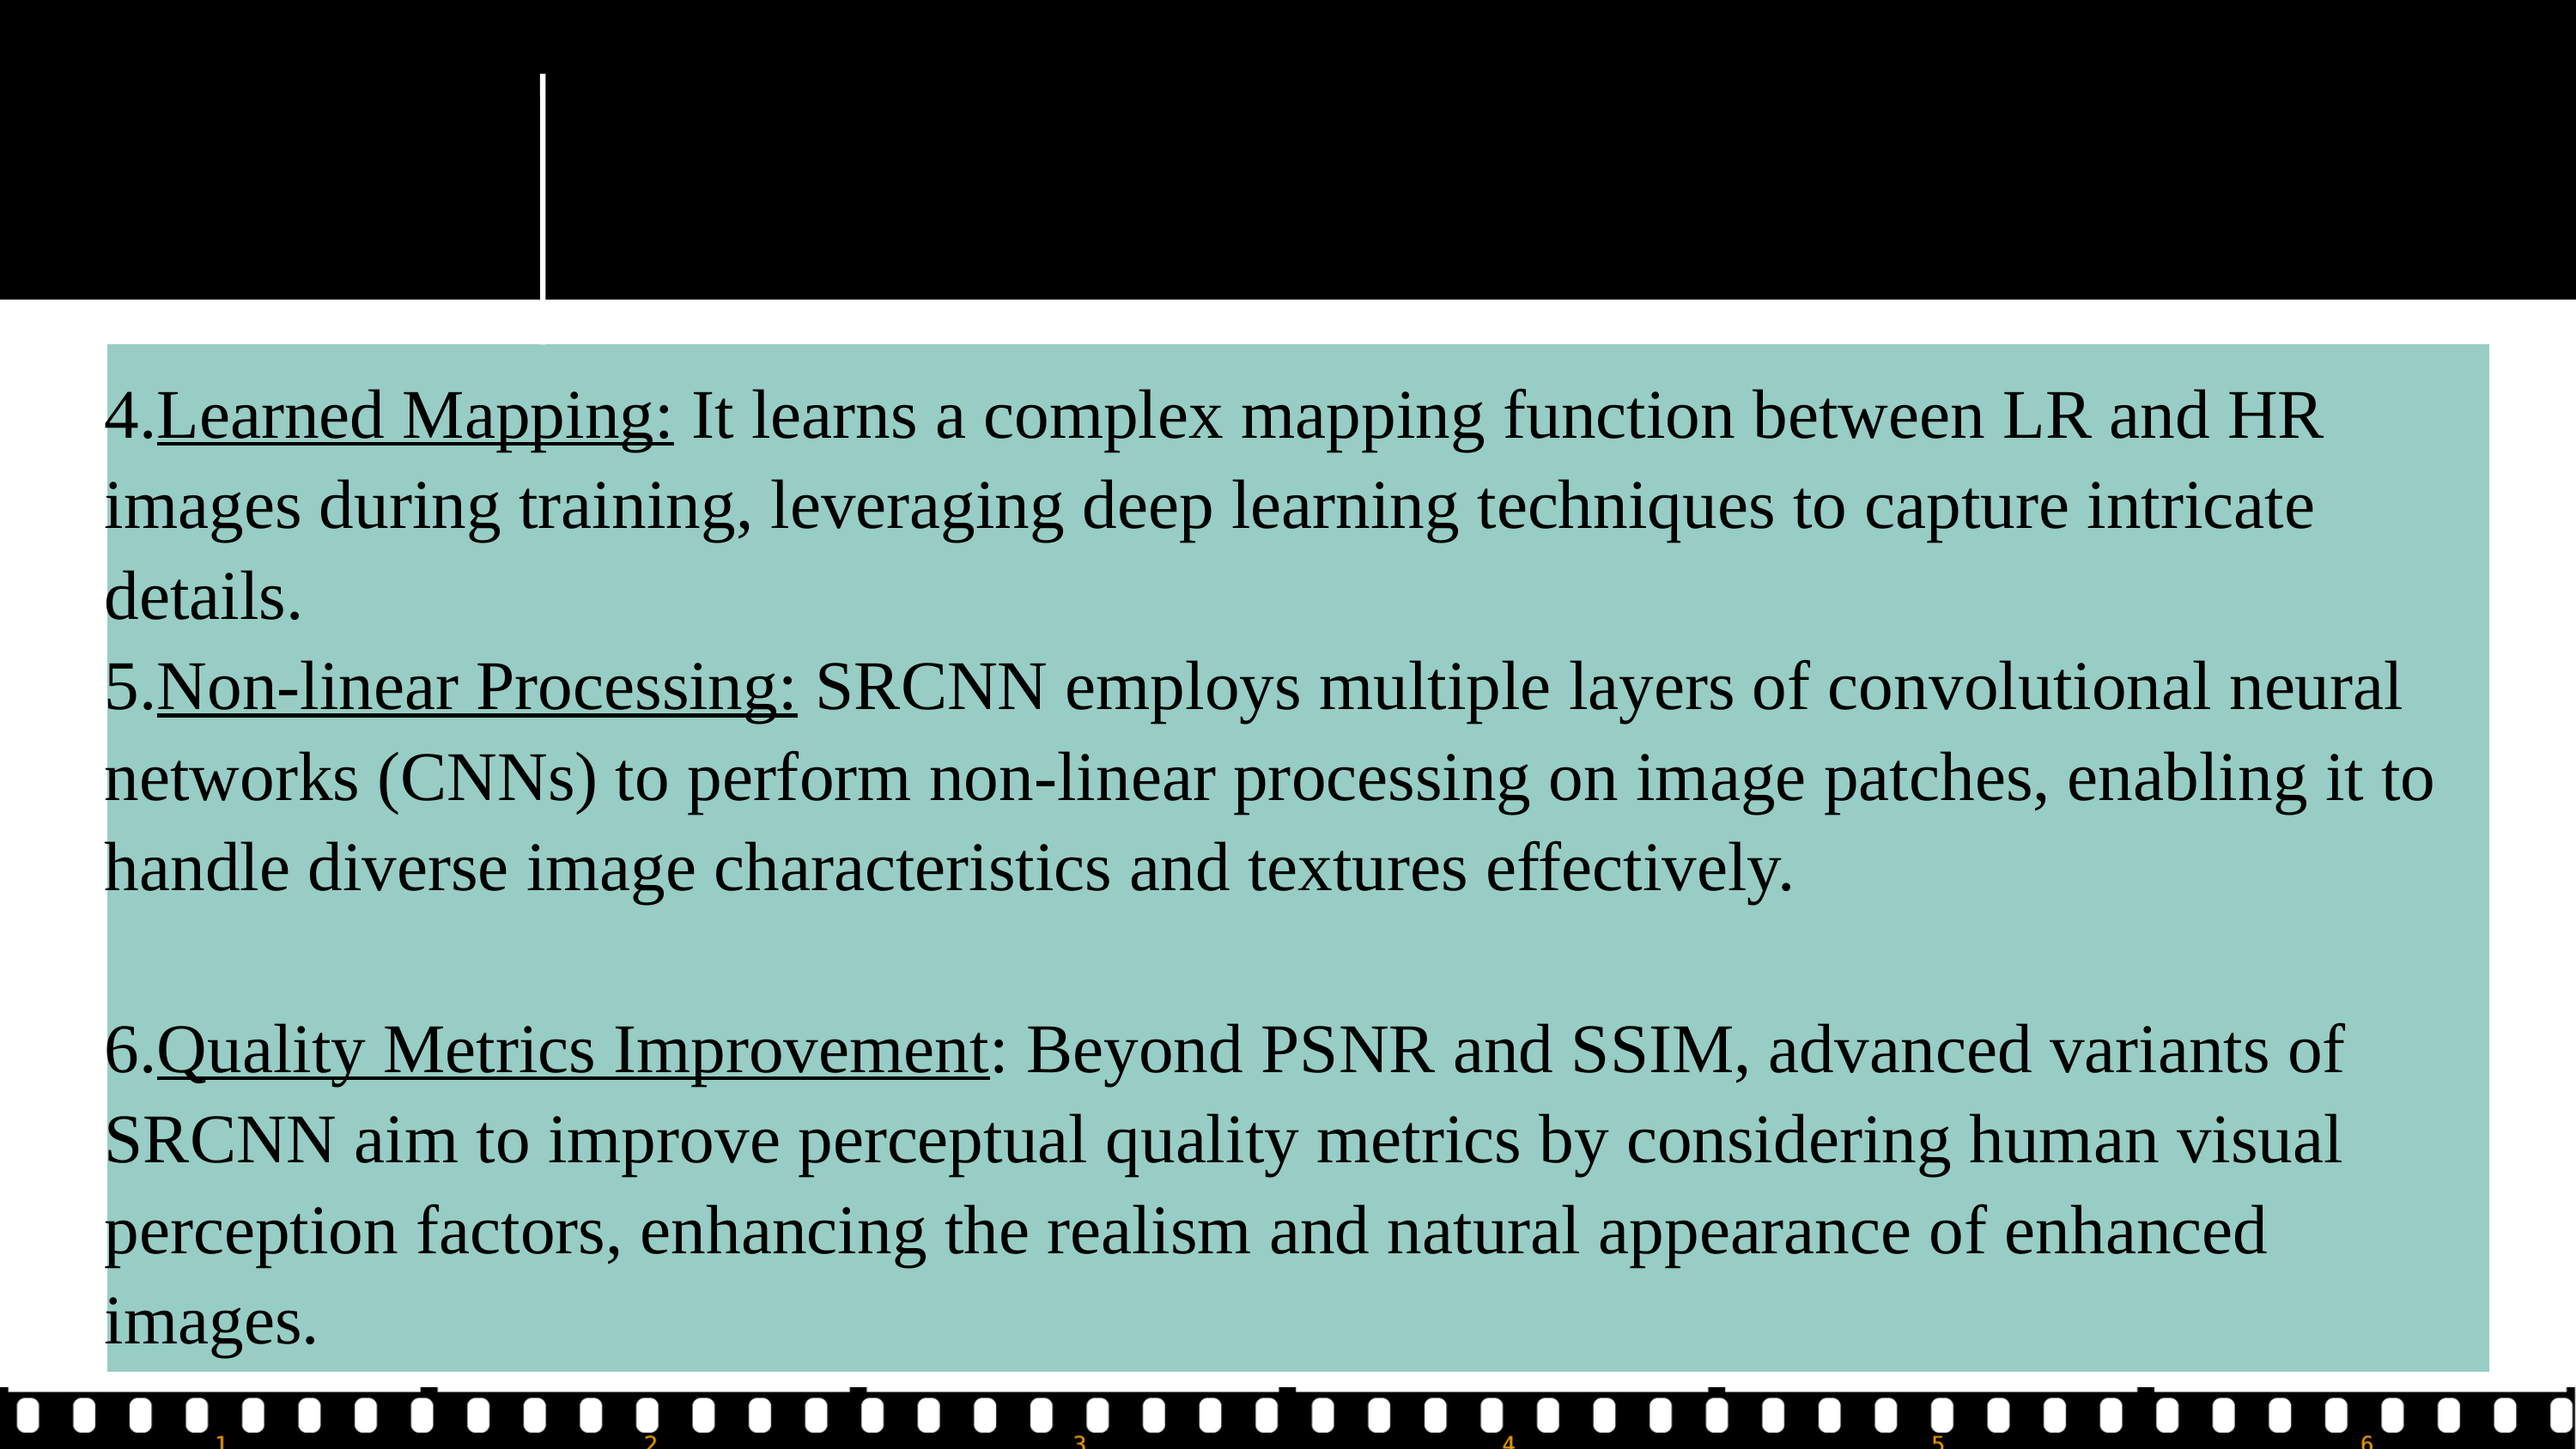

g

4.Learned Mapping: It learns a complex mapping function between LR and HR images during training, leveraging deep learning techniques to capture intricate details.
5.Non-linear Processing: SRCNN employs multiple layers of convolutional neural networks (CNNs) to perform non-linear processing on image patches, enabling it to handle diverse image characteristics and textures effectively.

6.Quality Metrics Improvement: Beyond PSNR and SSIM, advanced variants of SRCNN aim to improve perceptual quality metrics by considering human visual perception factors, enhancing the realism and natural appearance of enhanced images.